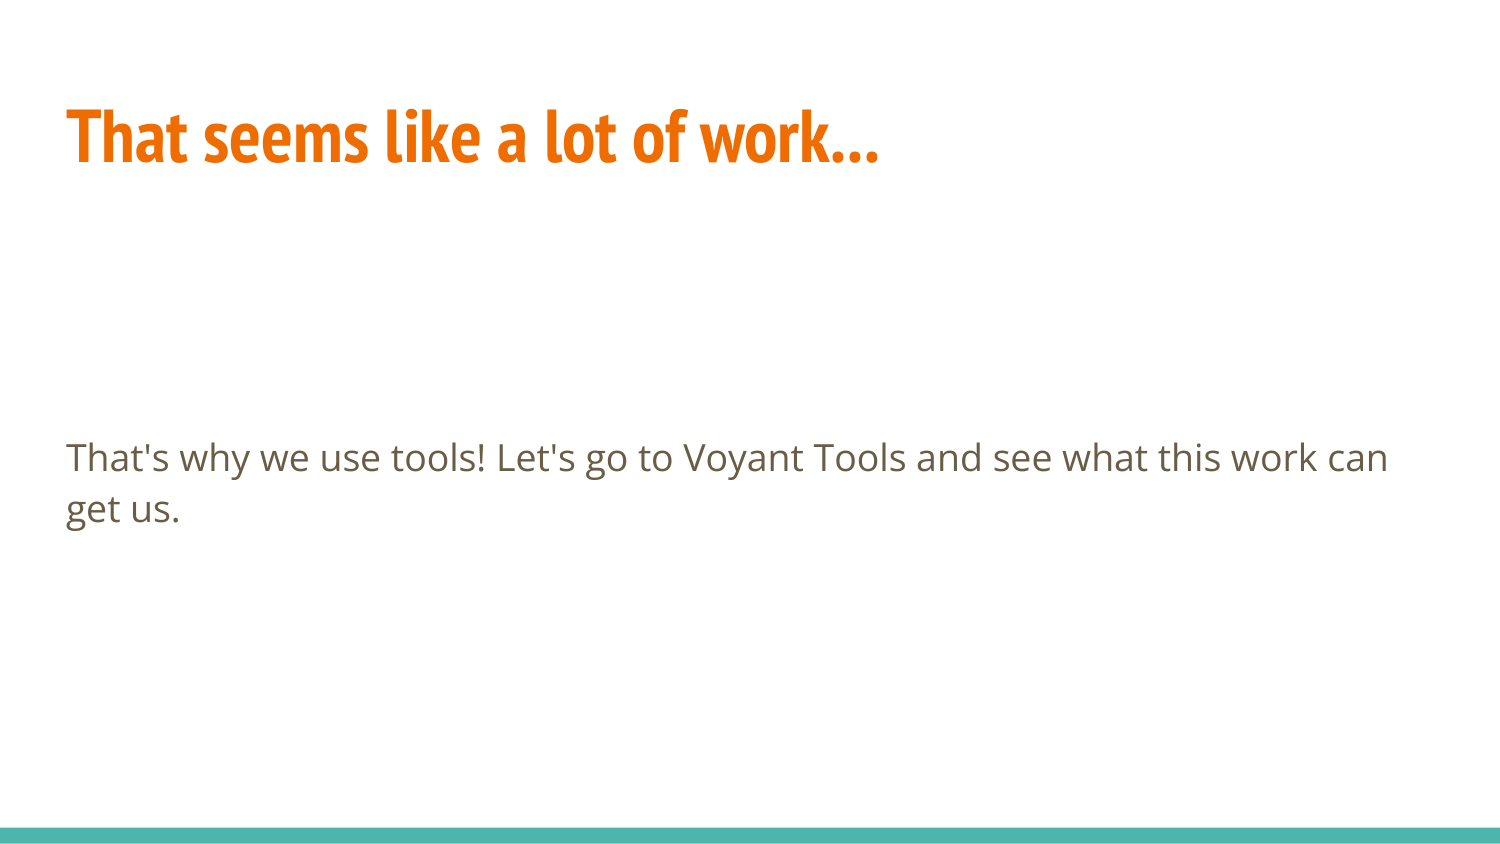

# That seems like a lot of work...
That's why we use tools! Let's go to Voyant Tools and see what this work can get us.